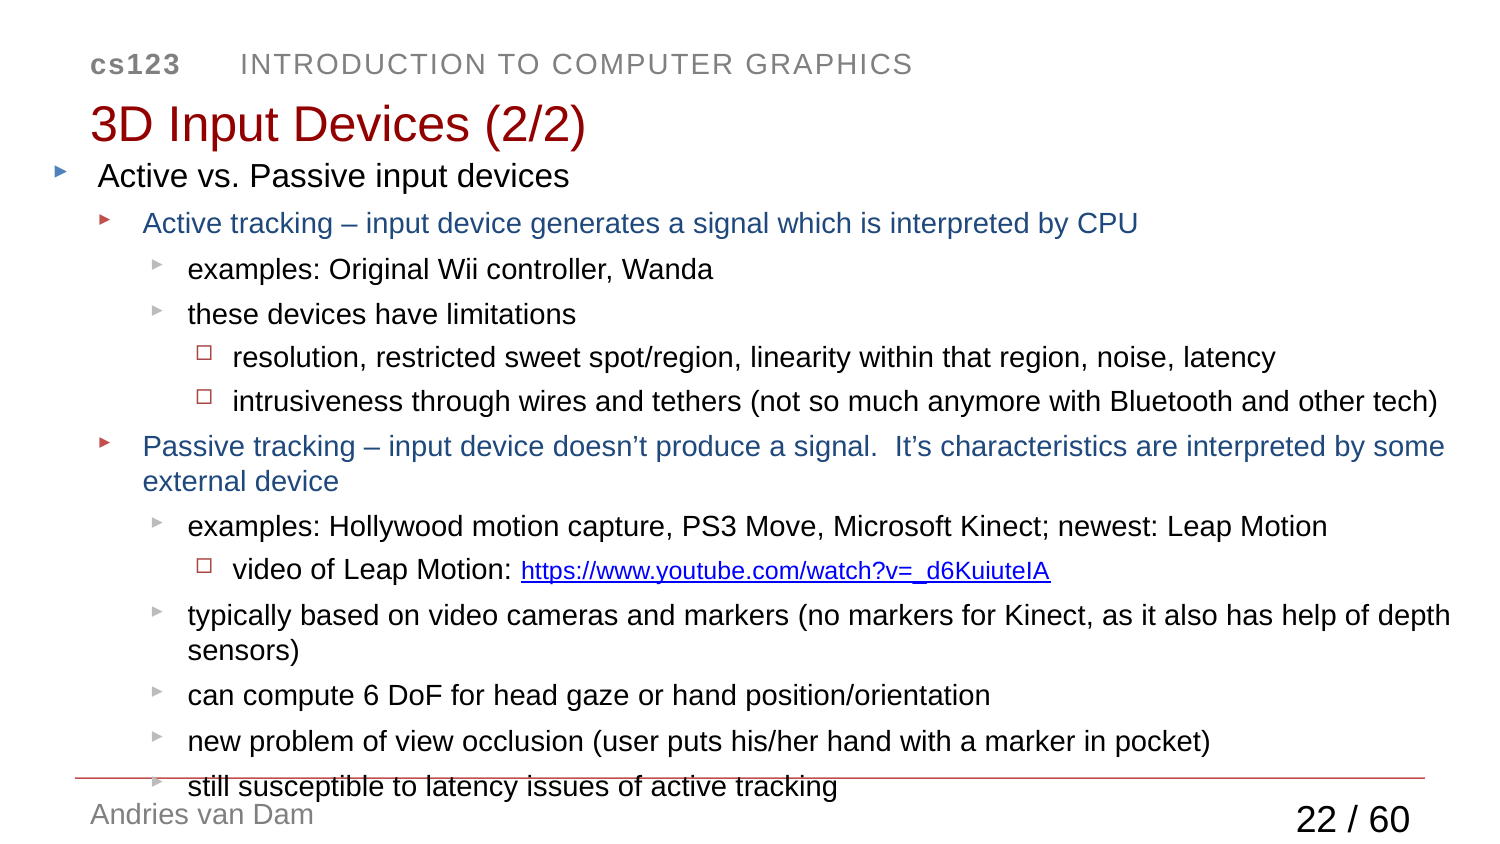

# 3D Input Devices (2/2)
Active vs. Passive input devices
Active tracking – input device generates a signal which is interpreted by CPU
examples: Original Wii controller, Wanda
these devices have limitations
resolution, restricted sweet spot/region, linearity within that region, noise, latency
intrusiveness through wires and tethers (not so much anymore with Bluetooth and other tech)
Passive tracking – input device doesn’t produce a signal.  It’s characteristics are interpreted by some external device
examples: Hollywood motion capture, PS3 Move, Microsoft Kinect; newest: Leap Motion
video of Leap Motion: https://www.youtube.com/watch?v=_d6KuiuteIA
typically based on video cameras and markers (no markers for Kinect, as it also has help of depth sensors)
can compute 6 DoF for head gaze or hand position/orientation
new problem of view occlusion (user puts his/her hand with a marker in pocket)
still susceptible to latency issues of active tracking